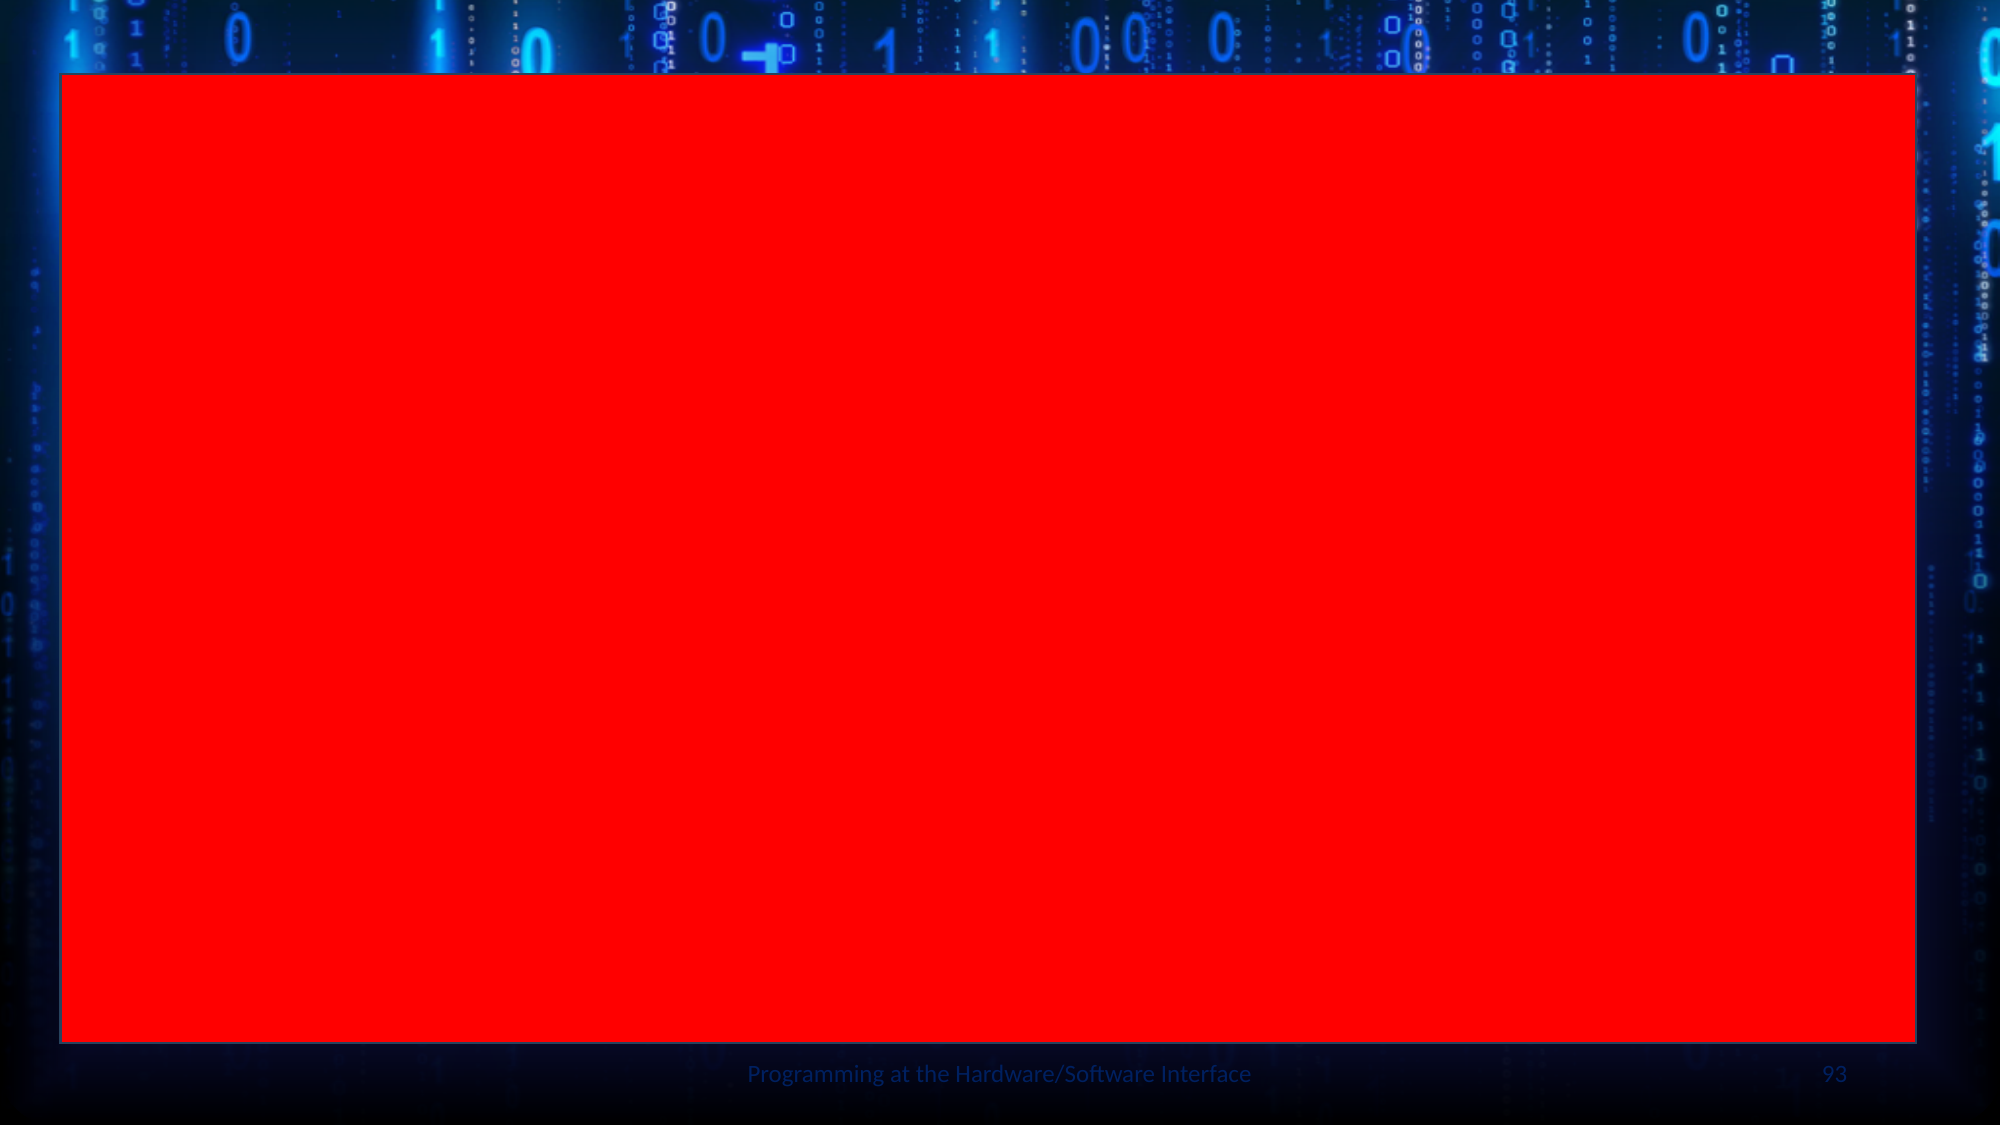

#

Programming at the Hardware/Software Interface
93